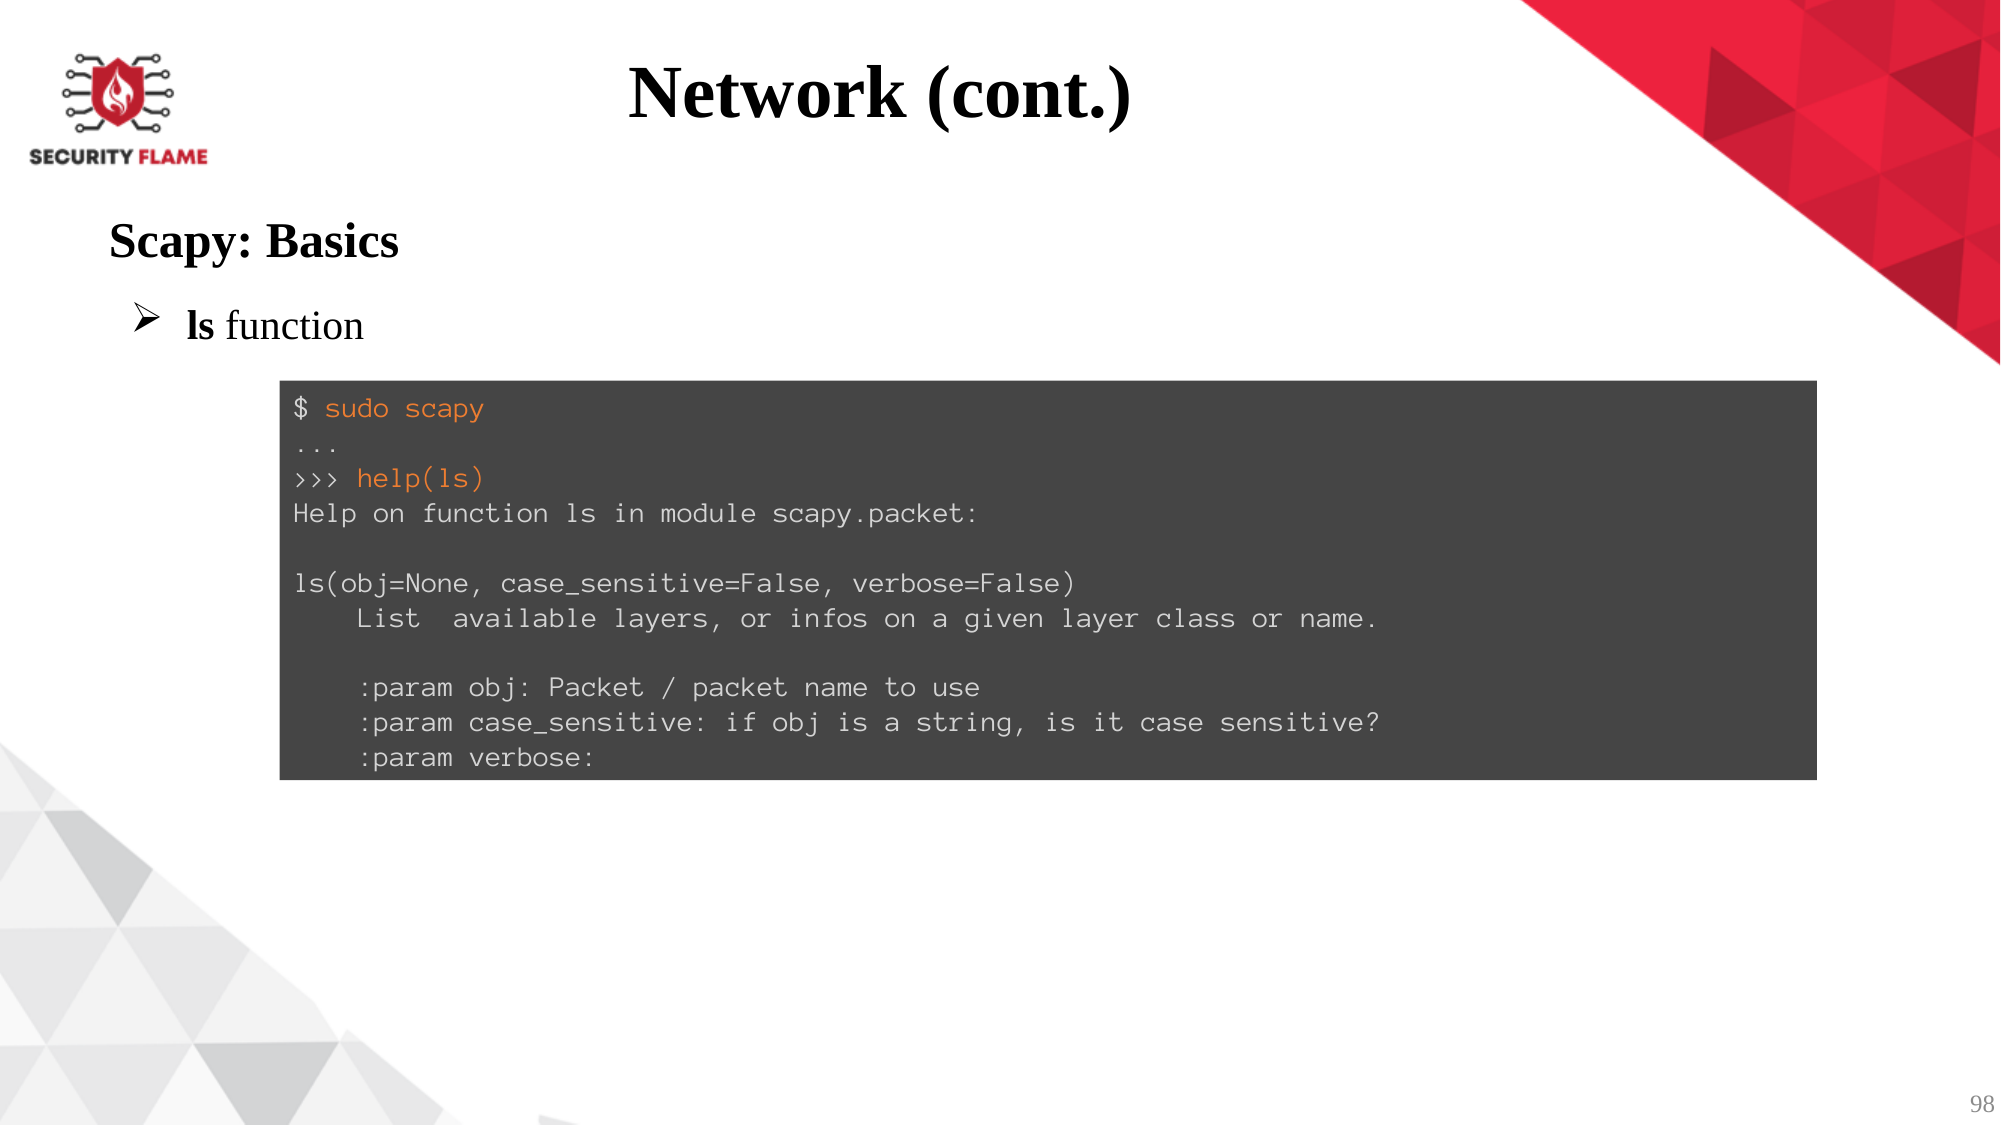

Network (cont.)
Scapy: Basics
ls function
$ sudo scapy
...
>>> help(ls)
Help on function ls in module scapy.packet:

ls(obj=None, case_sensitive=False, verbose=False)
    List  available layers, or infos on a given layer class or name.

    :param obj: Packet / packet name to use
    :param case_sensitive: if obj is a string, is it case sensitive?
    :param verbose:
98